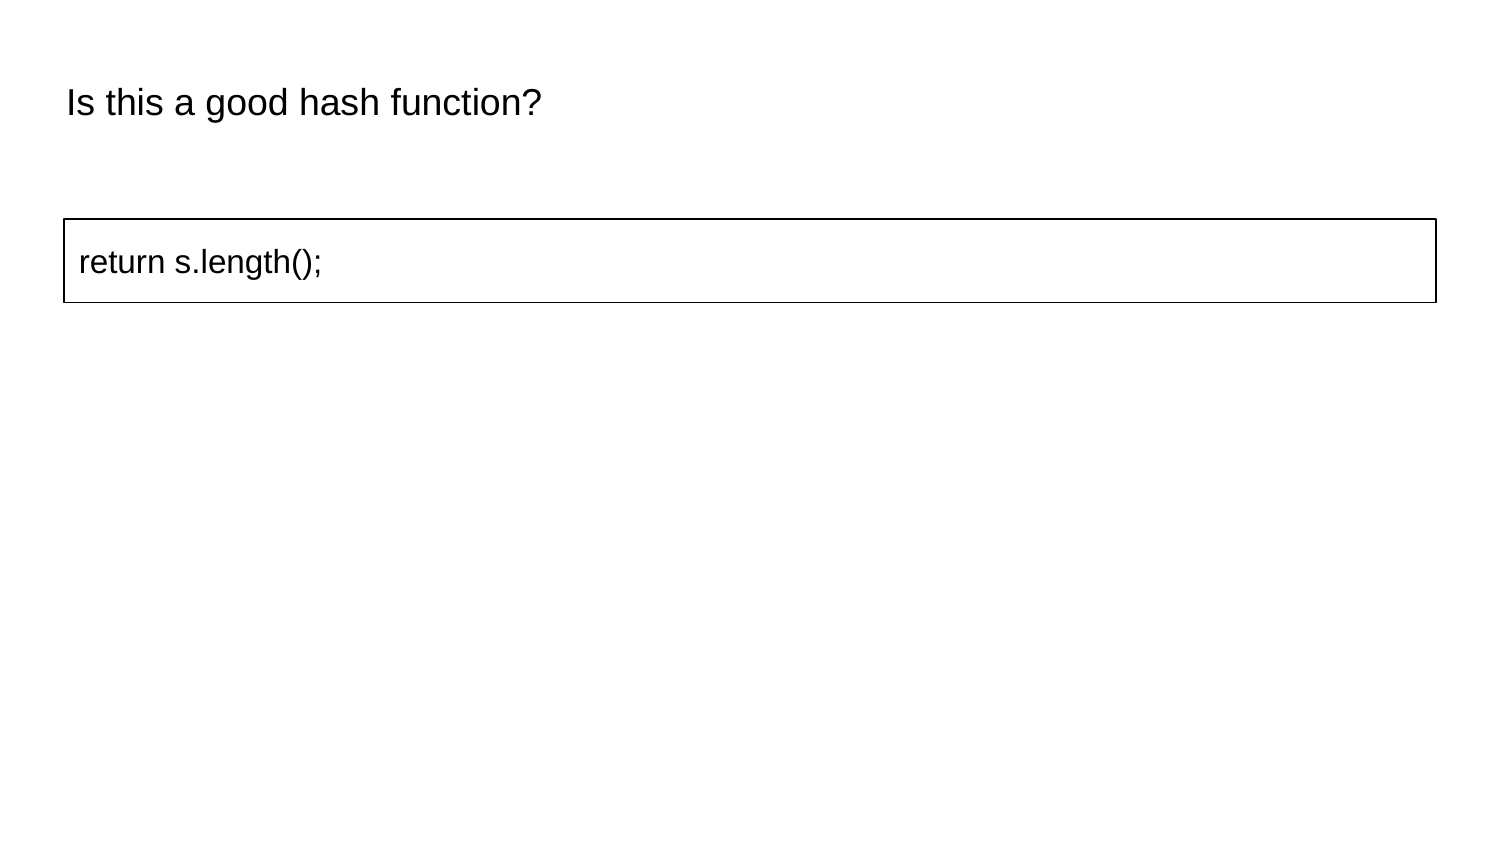

# Is this a good hash function?
return s.length();